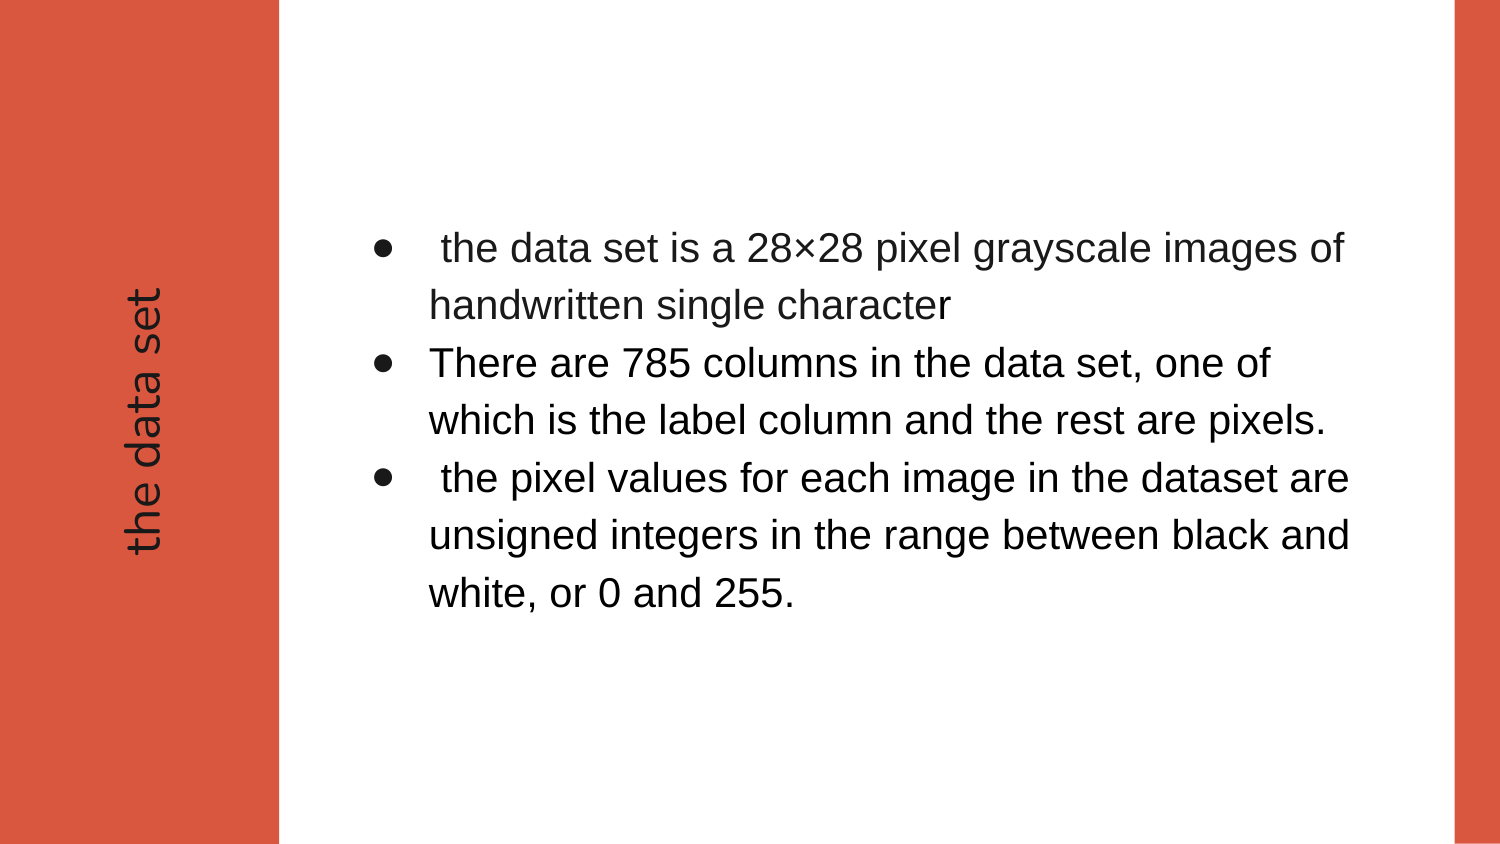

the data set is a 28×28 pixel grayscale images of handwritten single character
There are 785 columns in the data set, one of which is the label column and the rest are pixels.
 the pixel values for each image in the dataset are unsigned integers in the range between black and white, or 0 and 255.
# the data set